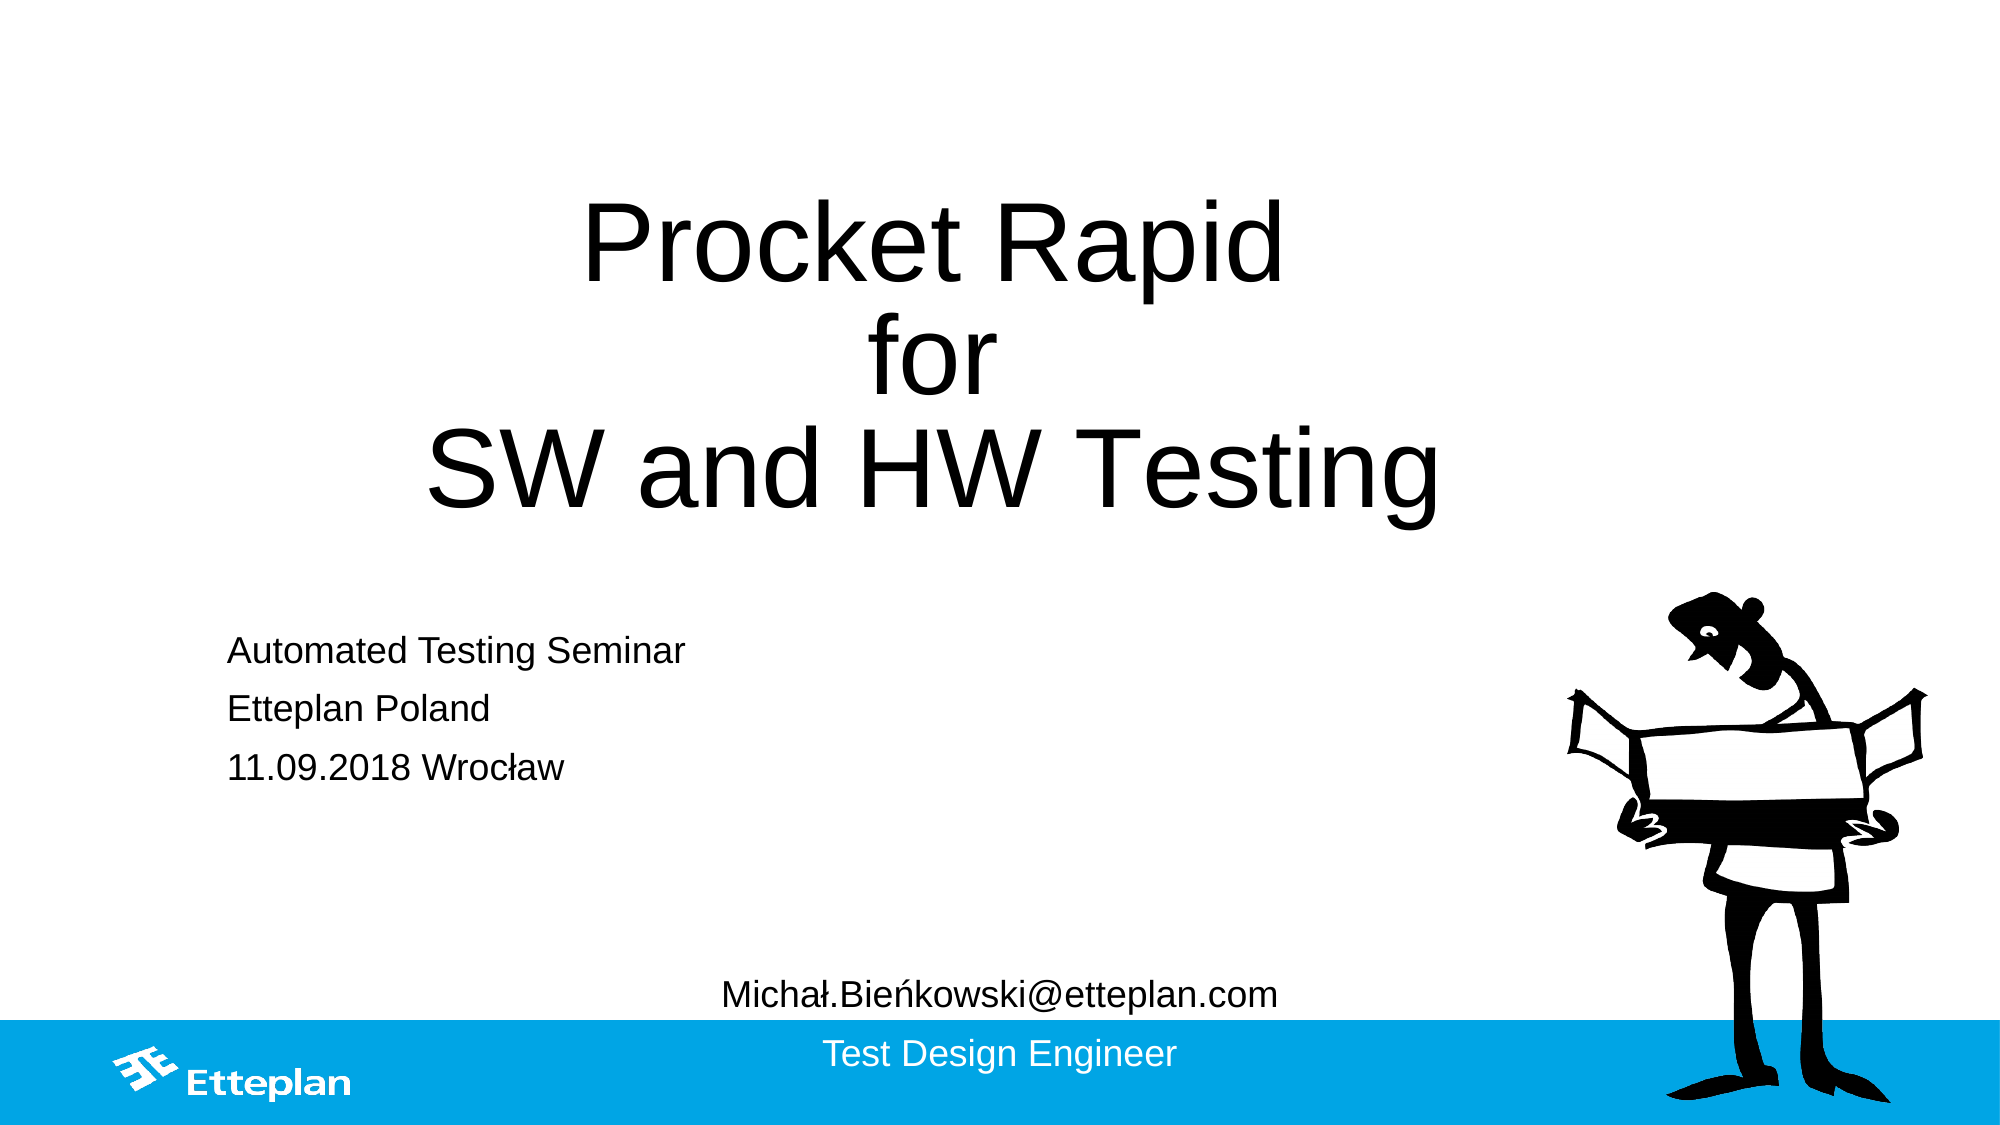

# Procket Rapid for SW and HW Testing
Automated Testing Seminar
Etteplan Poland
11.09.2018 Wrocław

Michał.Bieńkowski@etteplan.com
Test Design Engineer